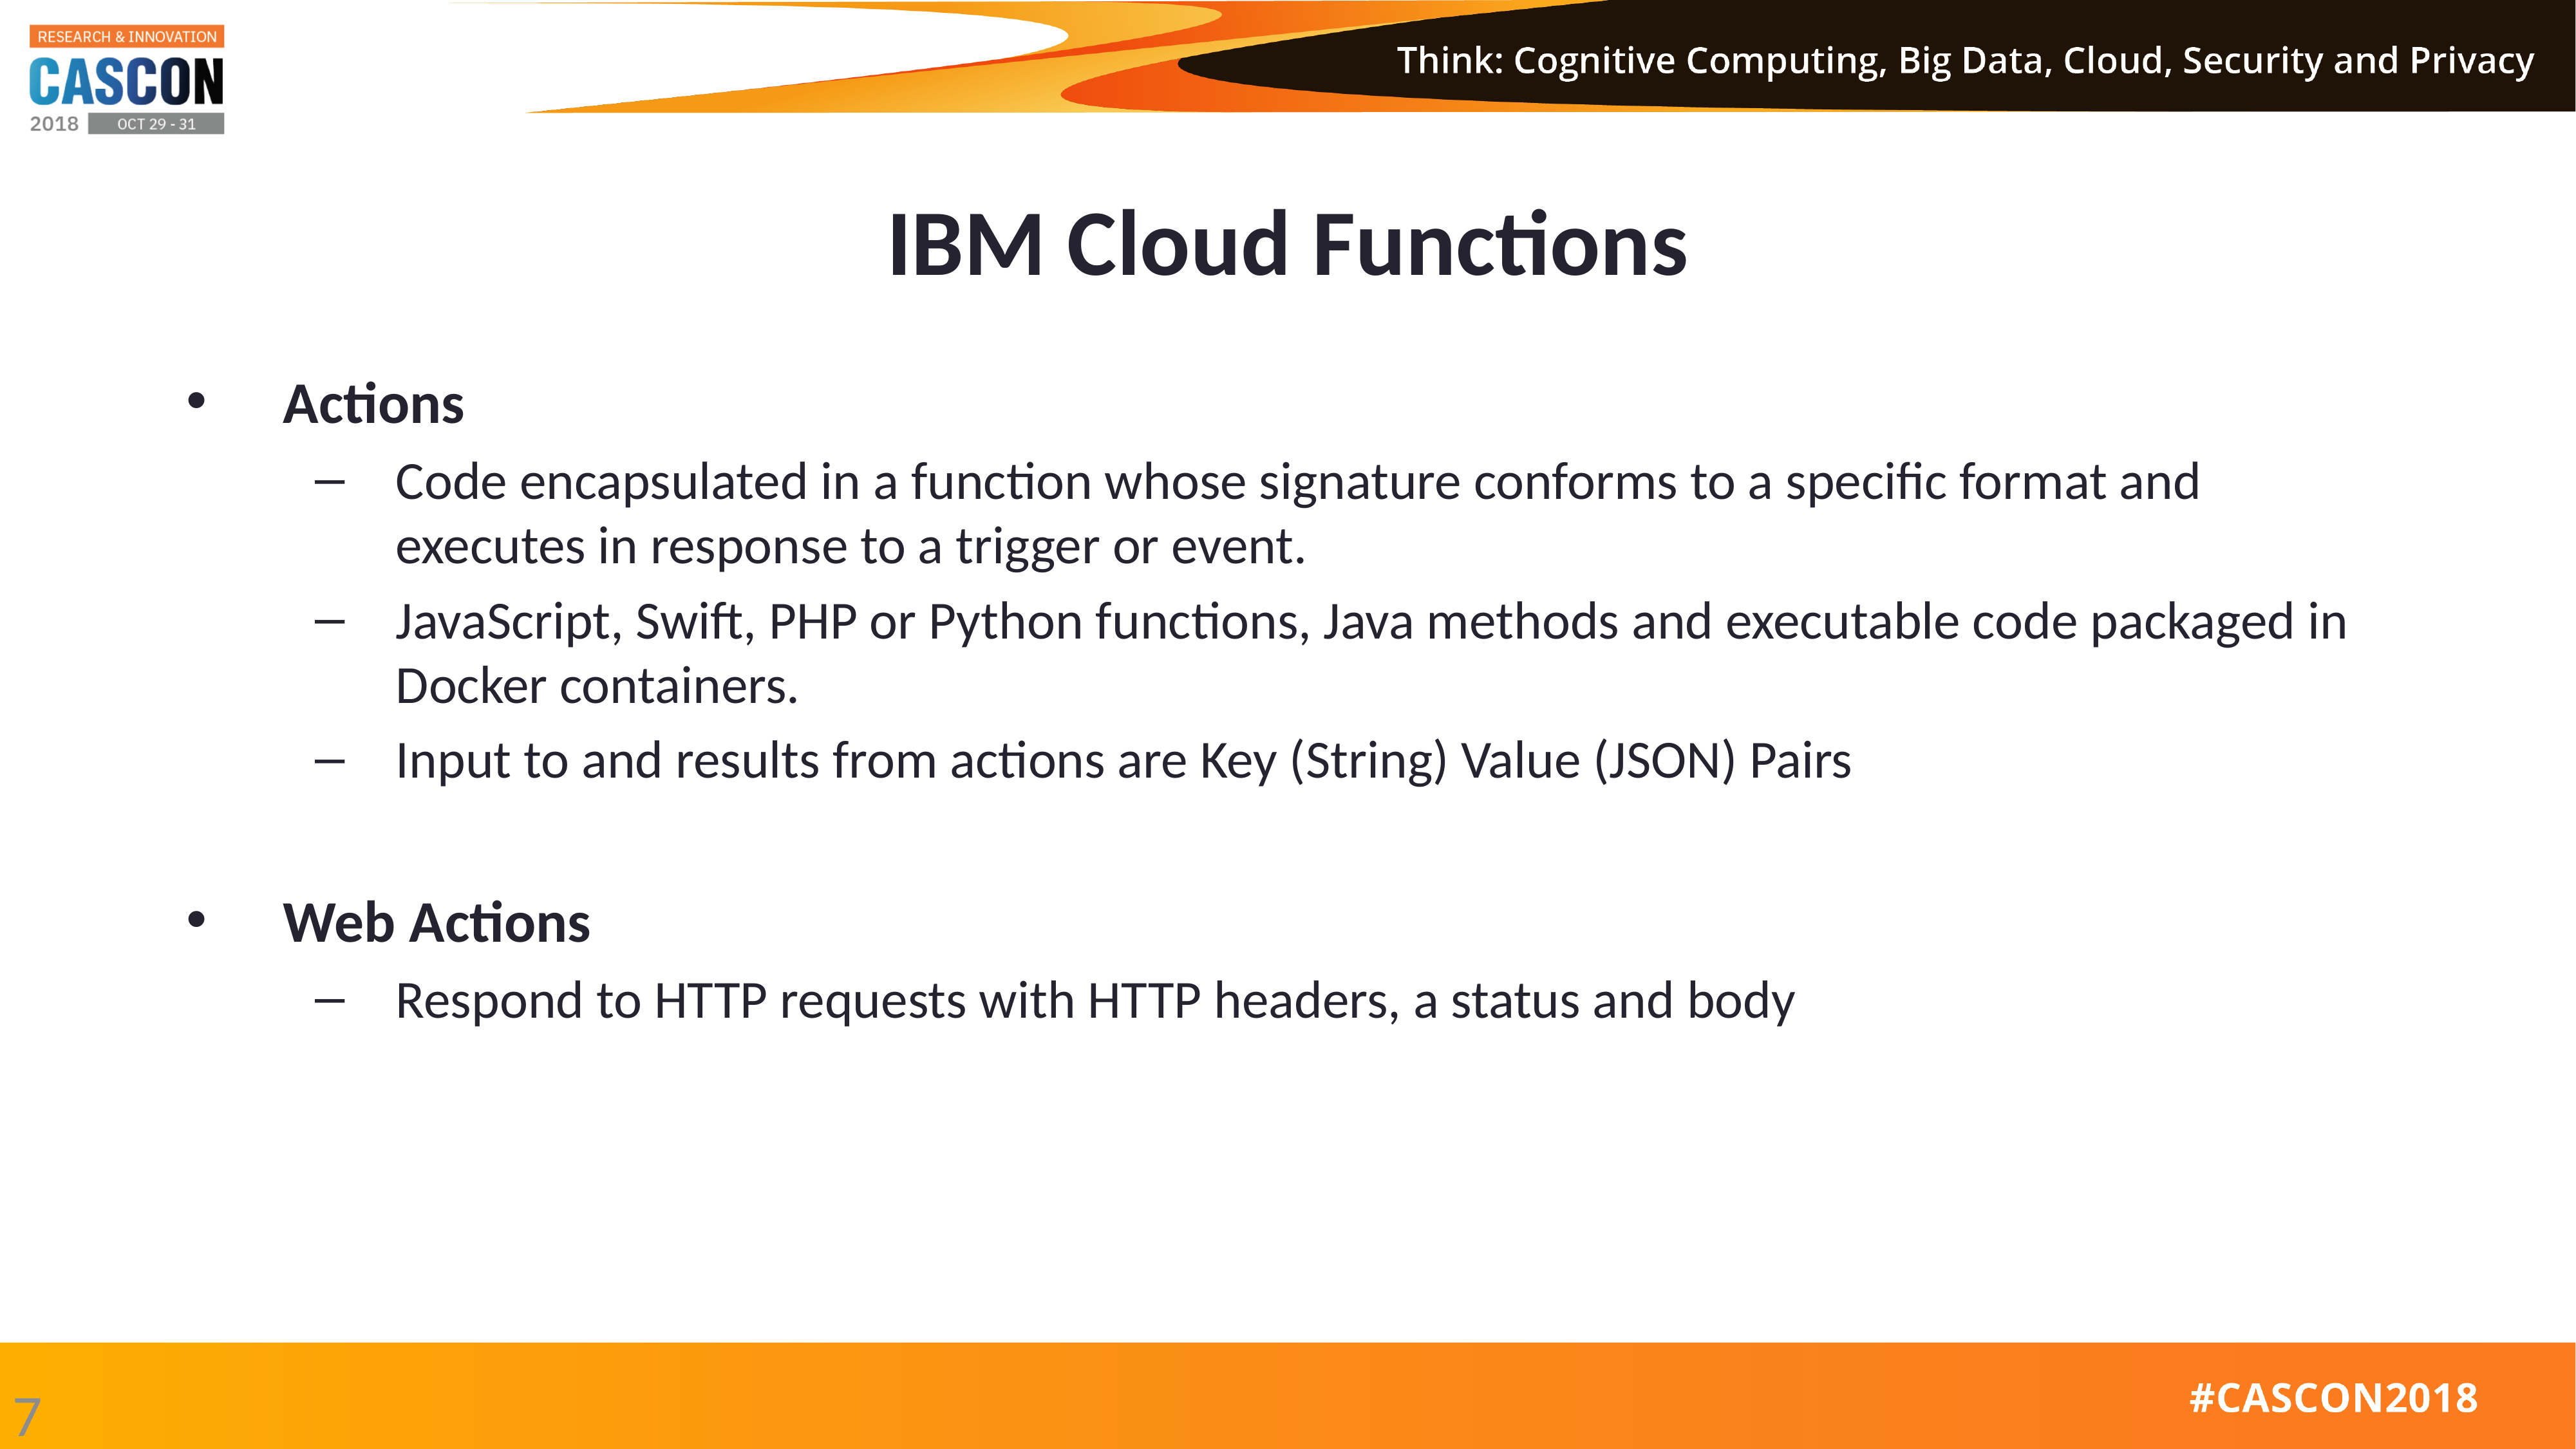

# IBM Cloud Functions
Actions
Code encapsulated in a function whose signature conforms to a specific format and executes in response to a trigger or event.
JavaScript, Swift, PHP or Python functions, Java methods and executable code packaged in Docker containers.
Input to and results from actions are Key (String) Value (JSON) Pairs

Web Actions
Respond to HTTP requests with HTTP headers, a status and body

7